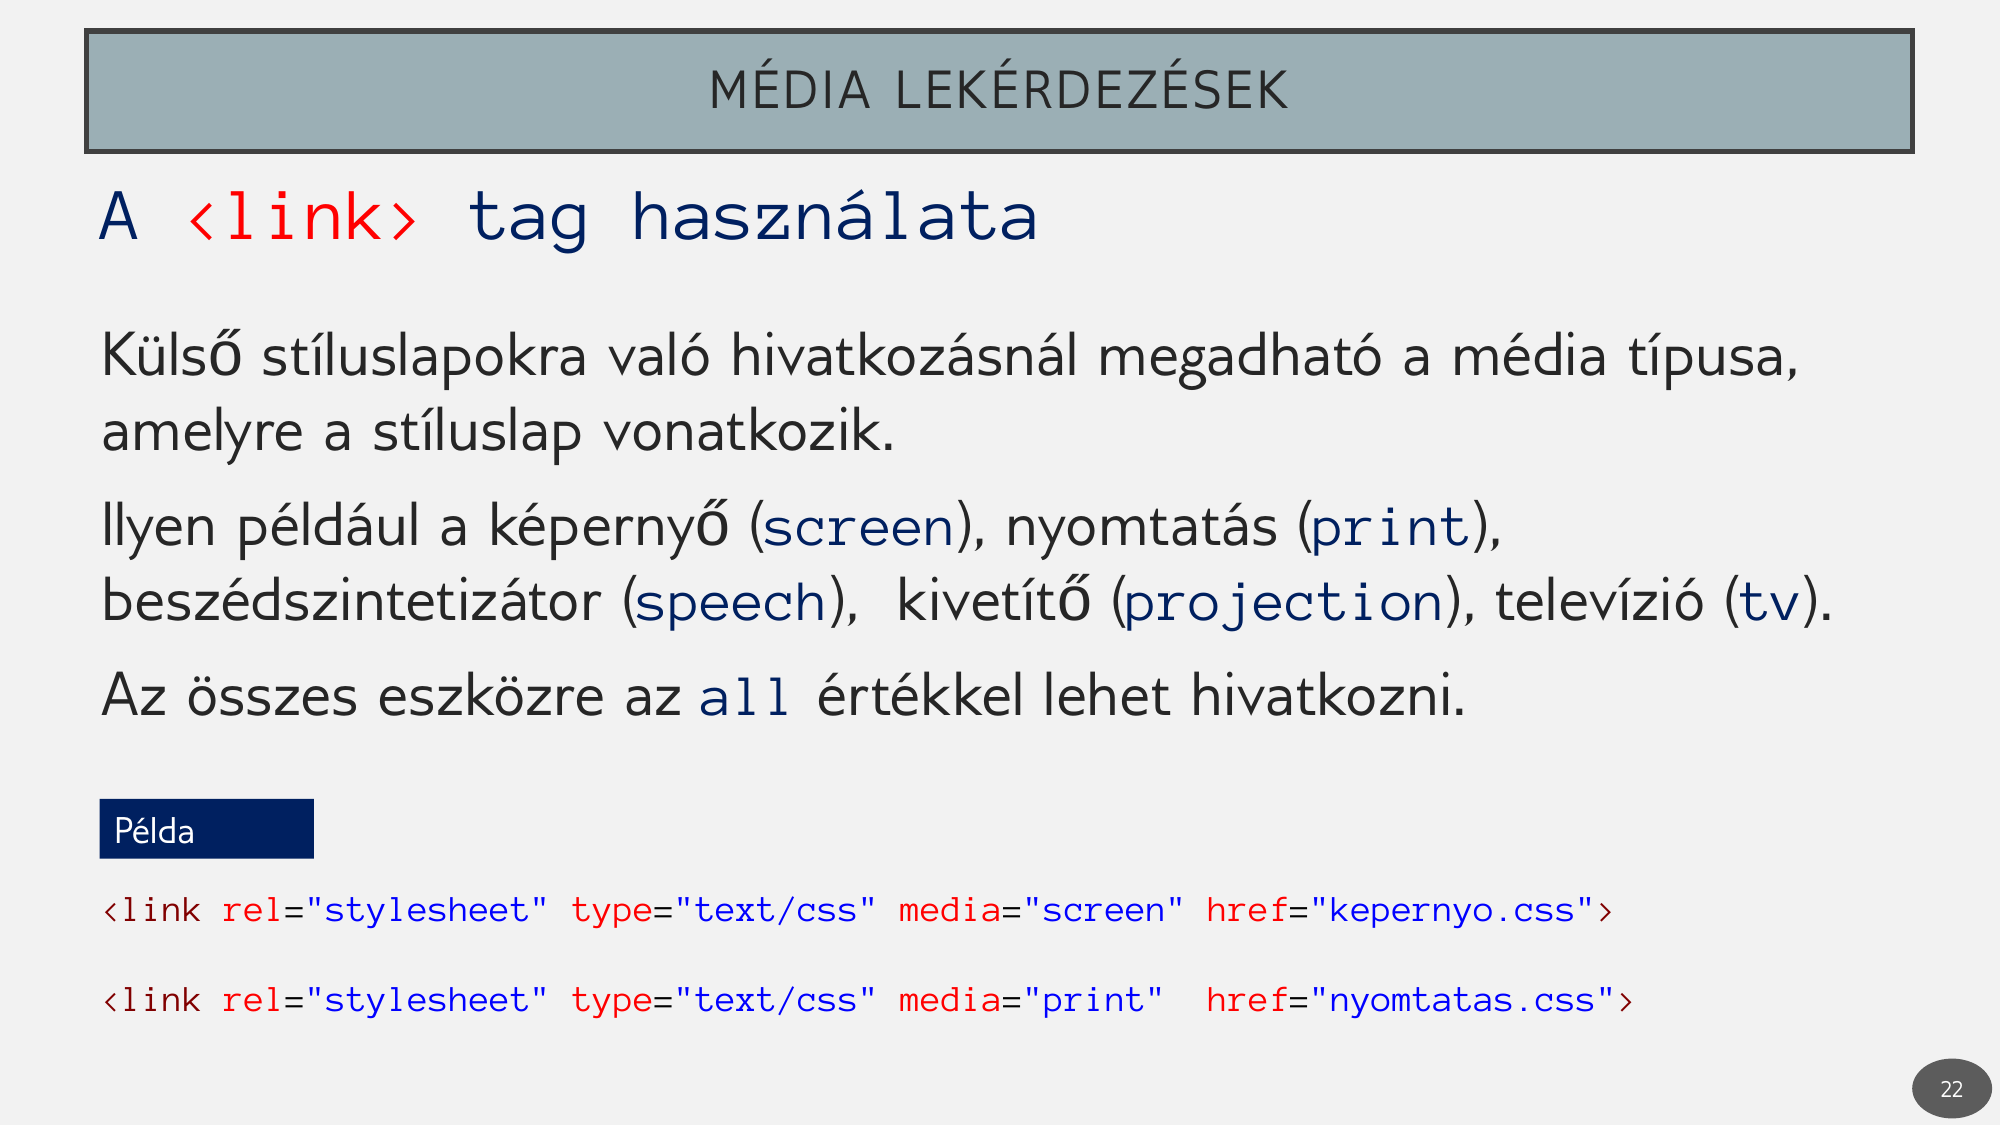

# Média lekérdezések
A <link> tag használata
Külső stíluslapokra való hivatkozásnál megadható a média típusa, amelyre a stíluslap vonatkozik.
Ilyen például a képernyő (screen), nyomtatás (print), beszédszintetizátor (speech),  kivetítő (projection), televízió (tv).
Az összes eszközre az all értékkel lehet hivatkozni.
Példa
<link rel="stylesheet" type="text/css" media="screen" href="kepernyo.css">

<link rel="stylesheet" type="text/css" media="print"  href="nyomtatas.css">
22